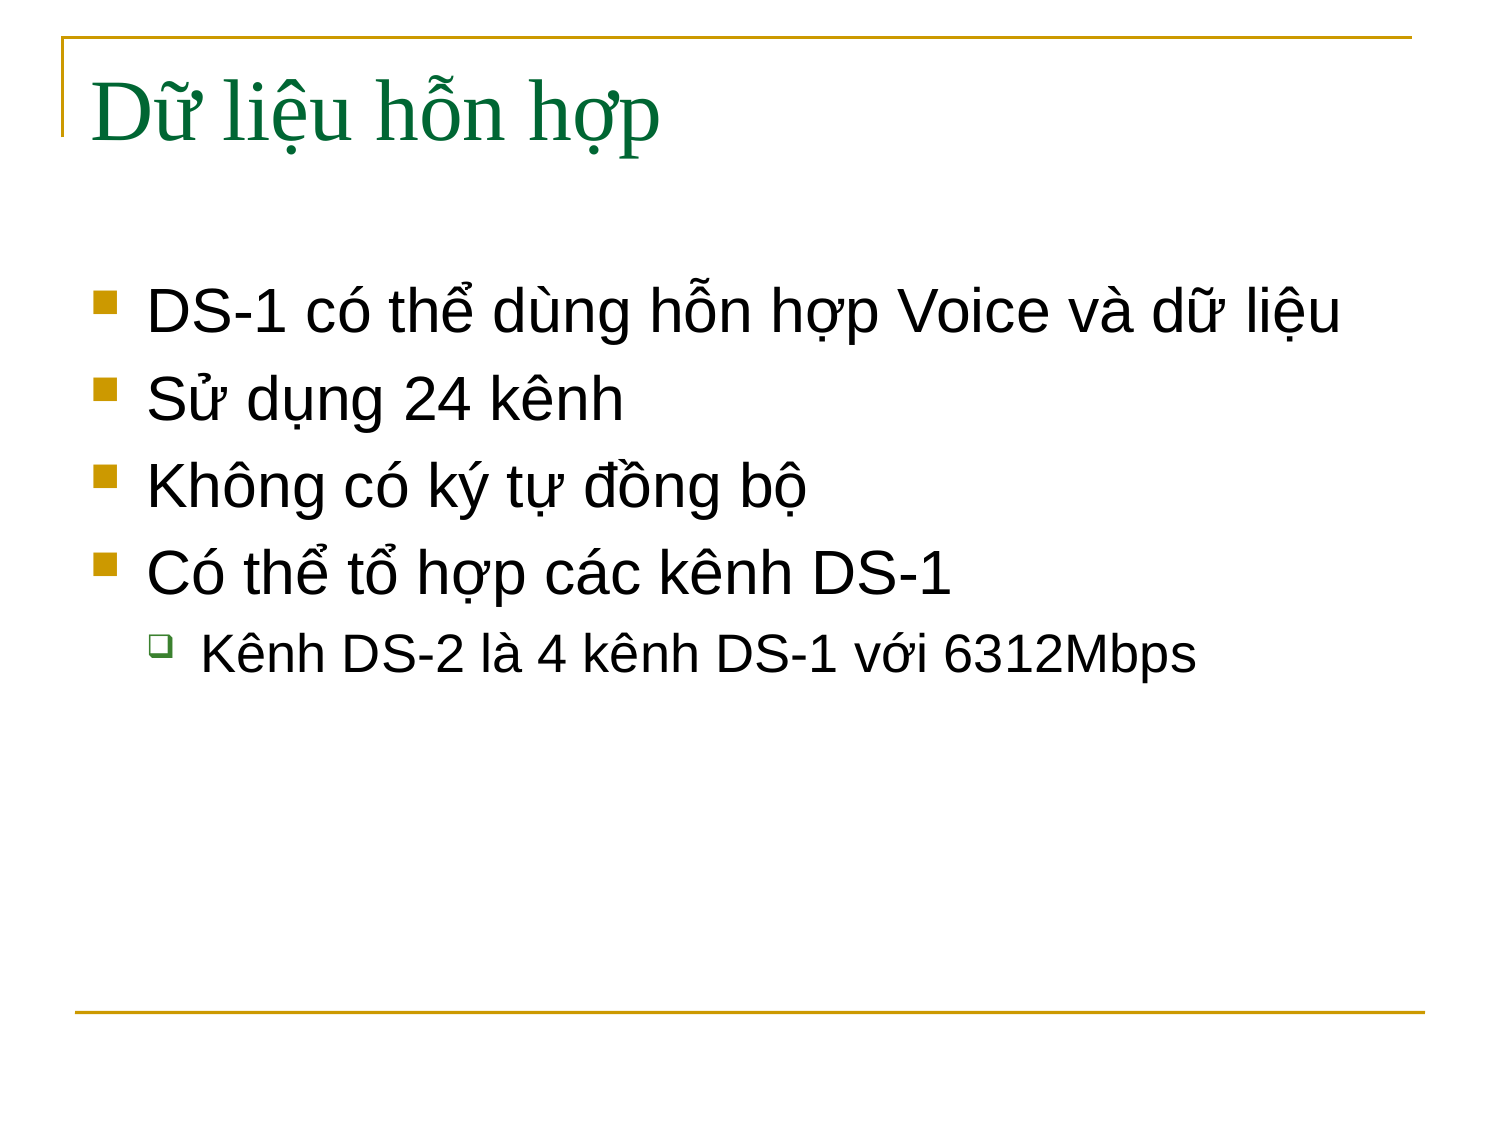

# Dữ liệu hỗn hợp
DS-1 có thể dùng hỗn hợp Voice và dữ liệu
Sử dụng 24 kênh
Không có ký tự đồng bộ
Có thể tổ hợp các kênh DS-1
Kênh DS-2 là 4 kênh DS-1 với 6312Mbps